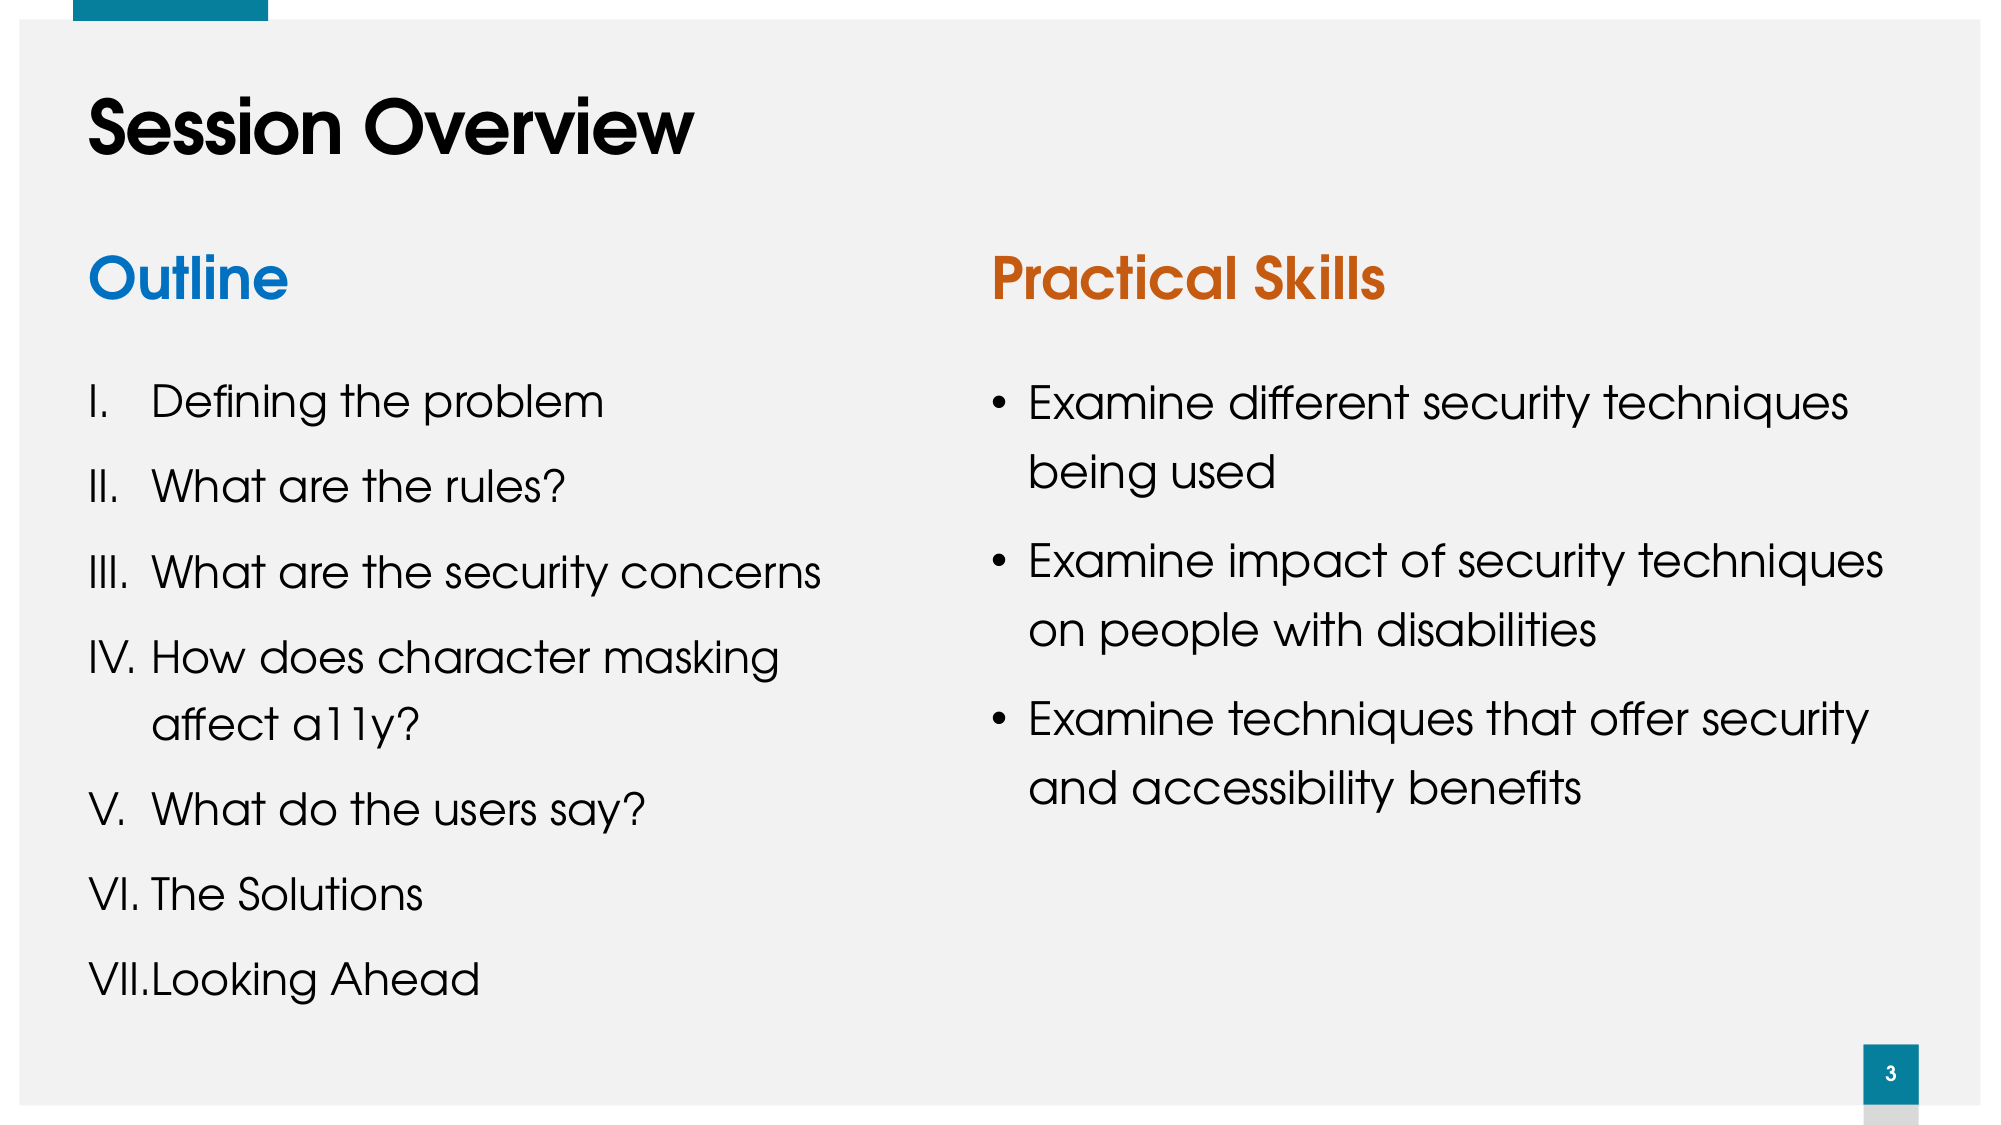

# Session Overview
Outline
Practical Skills
Defining the problem
What are the rules?
What are the security concerns
How does character masking affect a11y?
What do the users say?
The Solutions
Looking Ahead
Examine different security techniques being used
Examine impact of security techniques on people with disabilities
Examine techniques that offer security and accessibility benefits